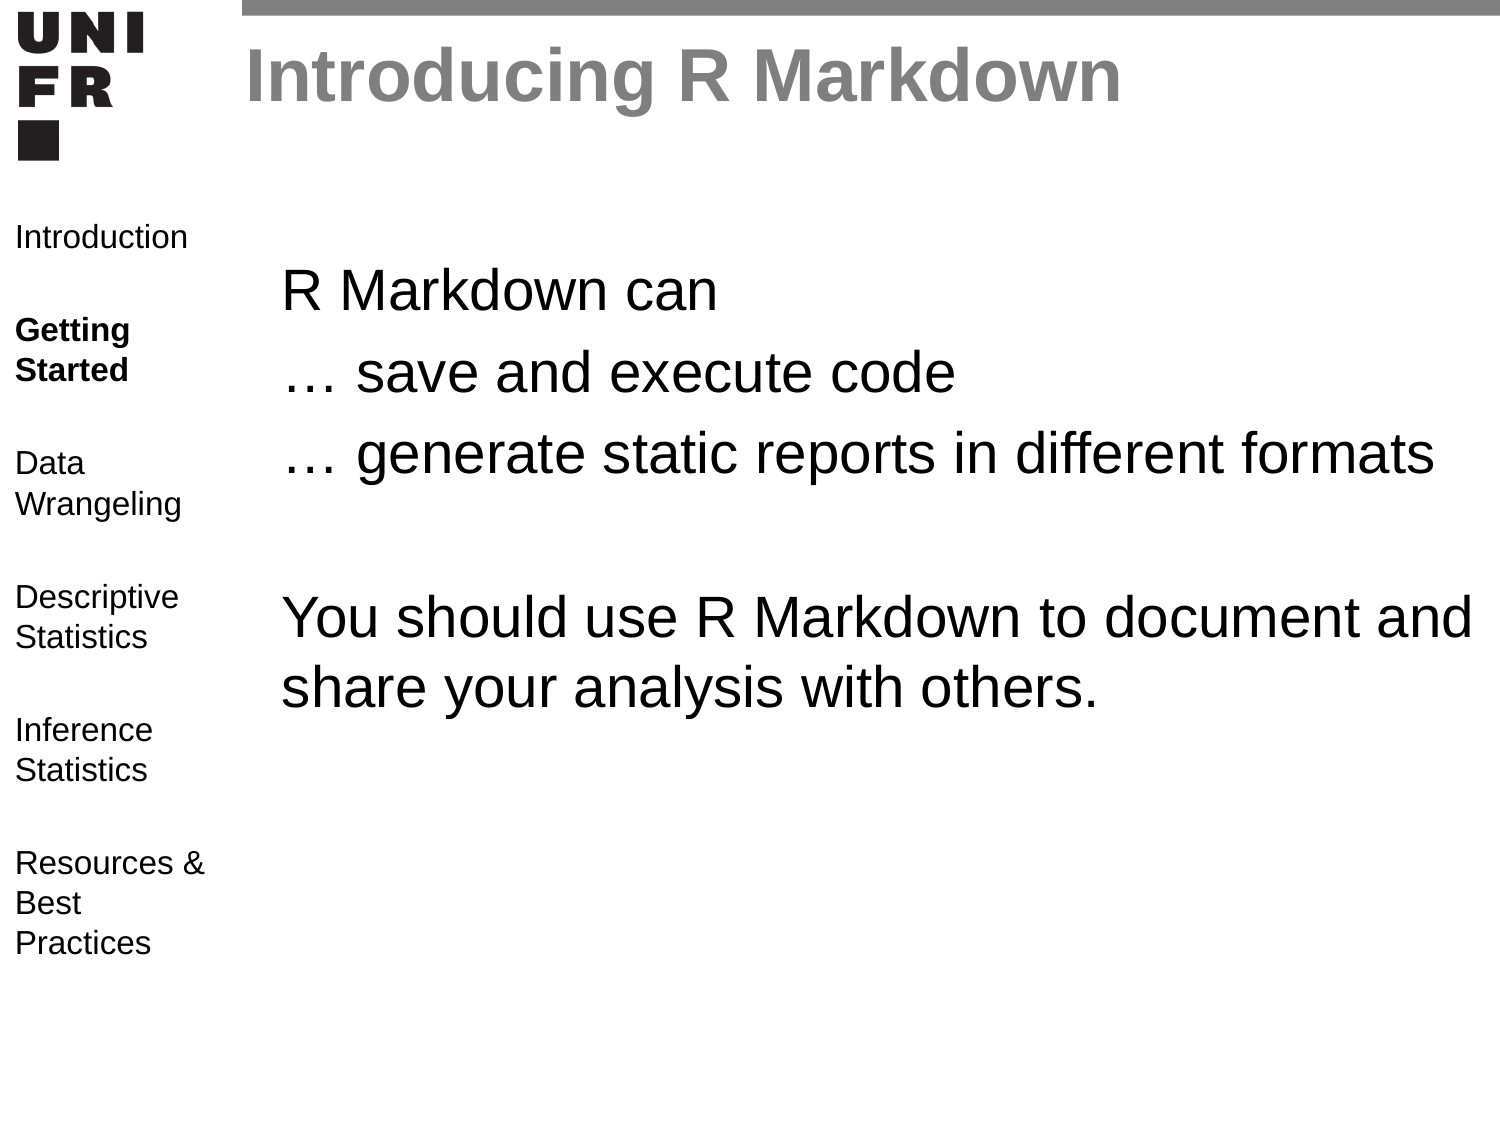

Introducing R Markdown
Introduction

Getting Started

Data Wrangeling

Descriptive Statistics

Inference Statistics

Resources & Best Practices

# R Markdown can
… save and execute code
… generate static reports in different formats

You should use R Markdown to document and share your analysis with others.